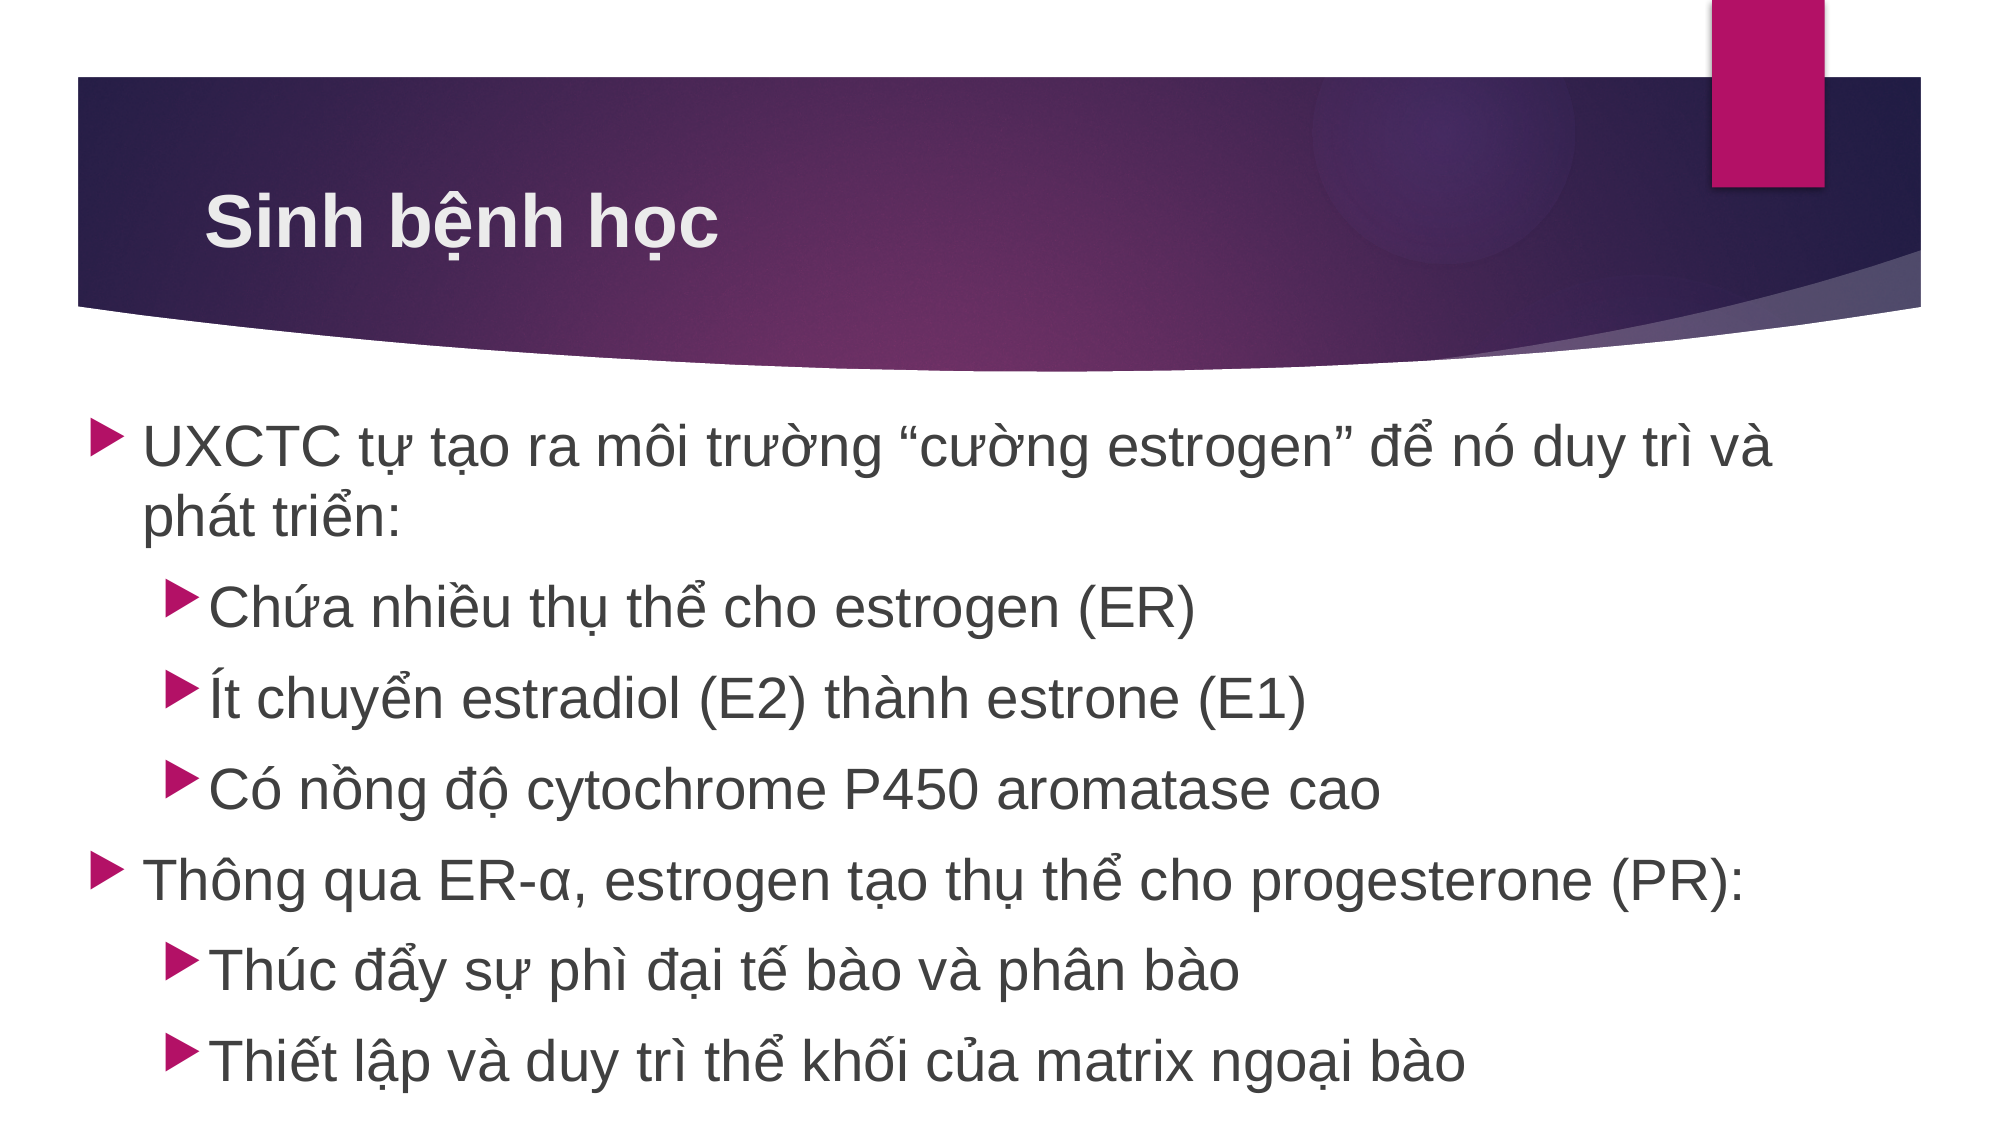

# Sinh bệnh học
UXCTC tự tạo ra môi trường “cường estrogen” để nó duy trì và phát triển:
Chứa nhiều thụ thể cho estrogen (ER)
Ít chuyển estradiol (E2) thành estrone (E1)
Có nồng độ cytochrome P450 aromatase cao
Thông qua ER-α, estrogen tạo thụ thể cho progesterone (PR):
Thúc đẩy sự phì đại tế bào và phân bào
Thiết lập và duy trì thể khối của matrix ngoại bào